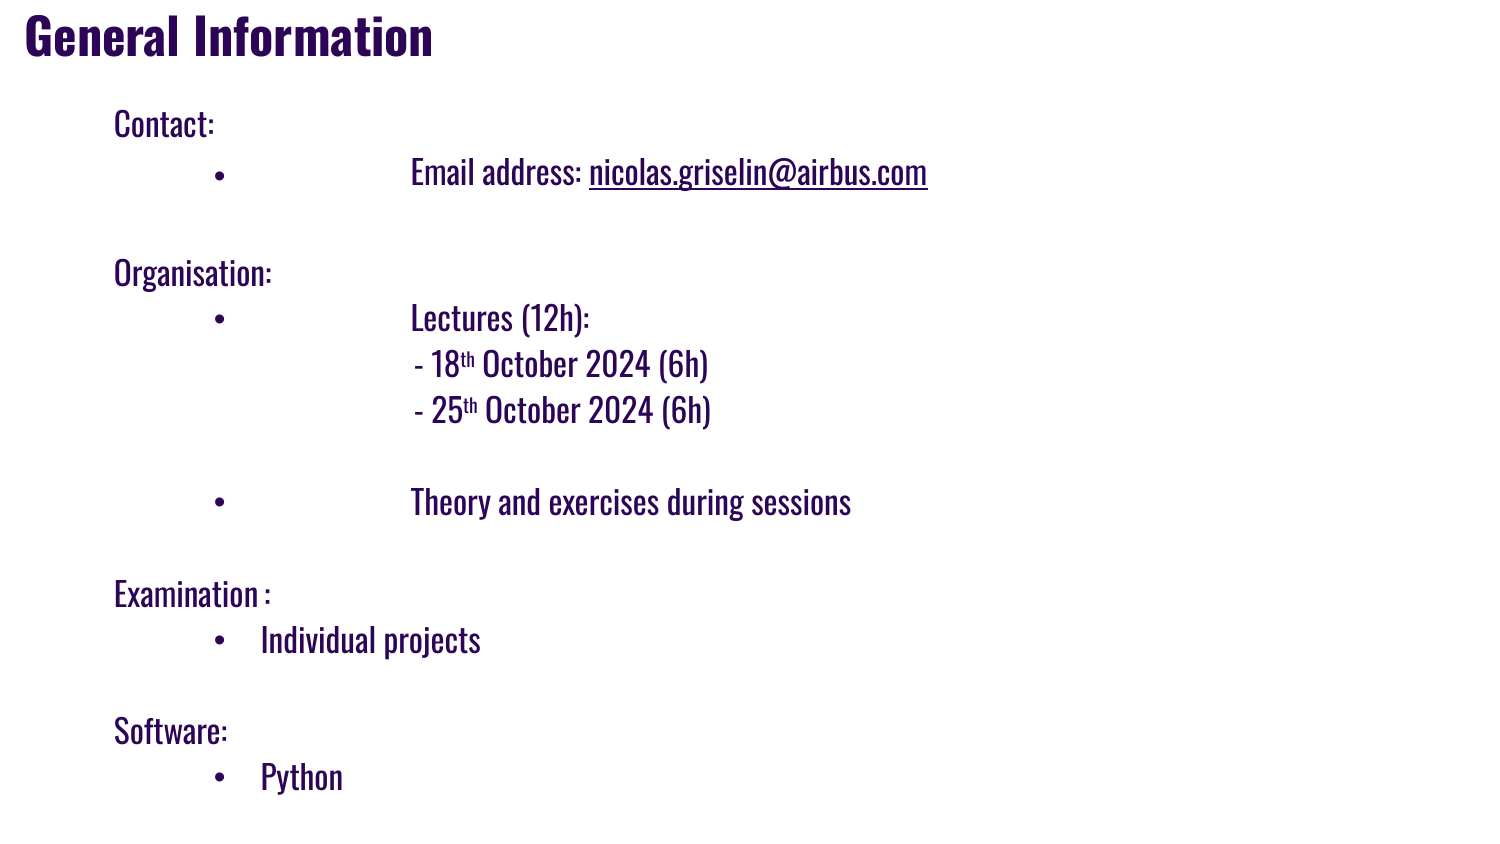

General Information
Contact:
	Email address: nicolas.griselin@airbus.com

Organisation:
	Lectures (12h):
		- 18th October 2024 (6h)
		- 25th October 2024 (6h)

	Theory and exercises during sessions

Examination	:
Individual projects

Software:
Python